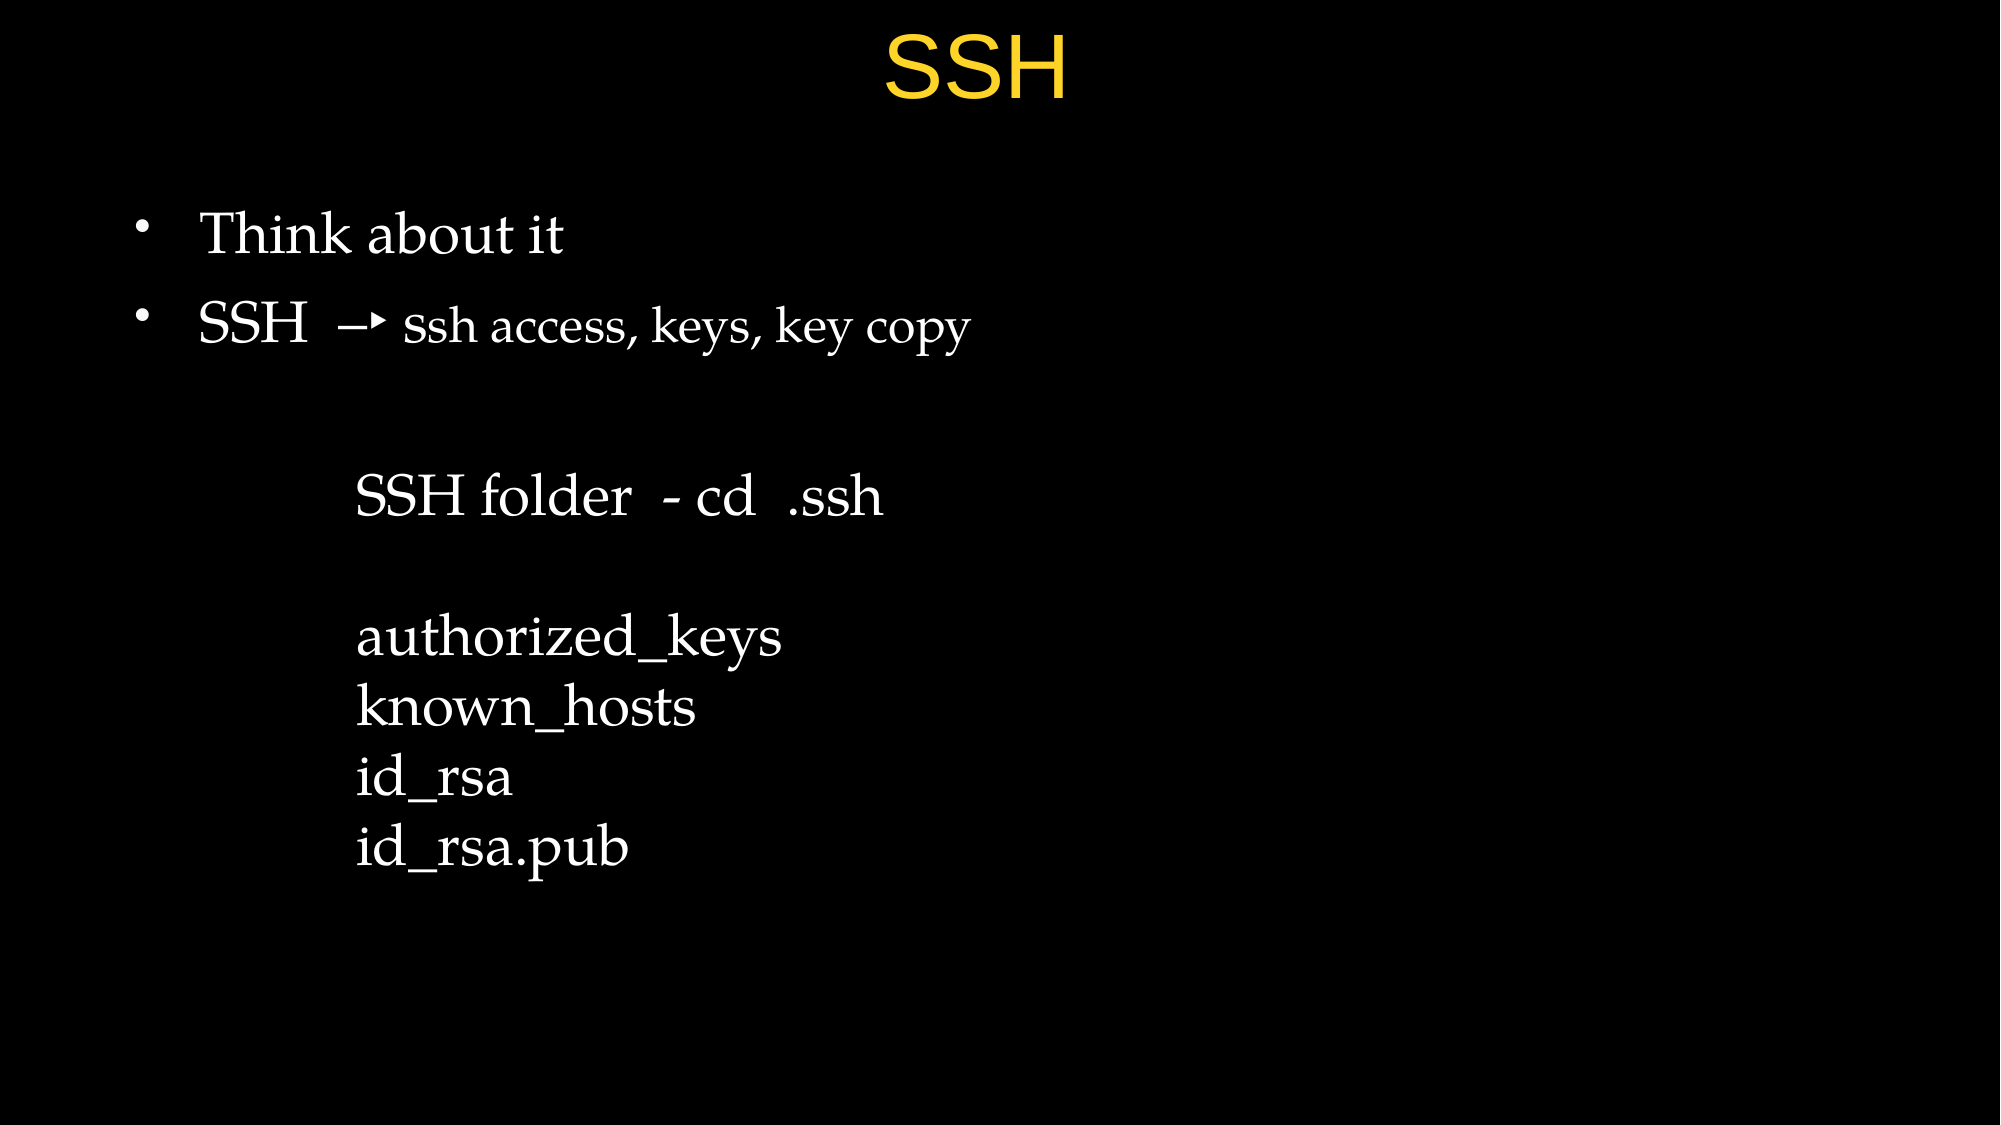

SSH
Think about it
SSH  –‣ ssh access, keys, key copy
SSH folder  - cd  .ssh

authorized_keys
known_hosts
id_rsa
id_rsa.pub